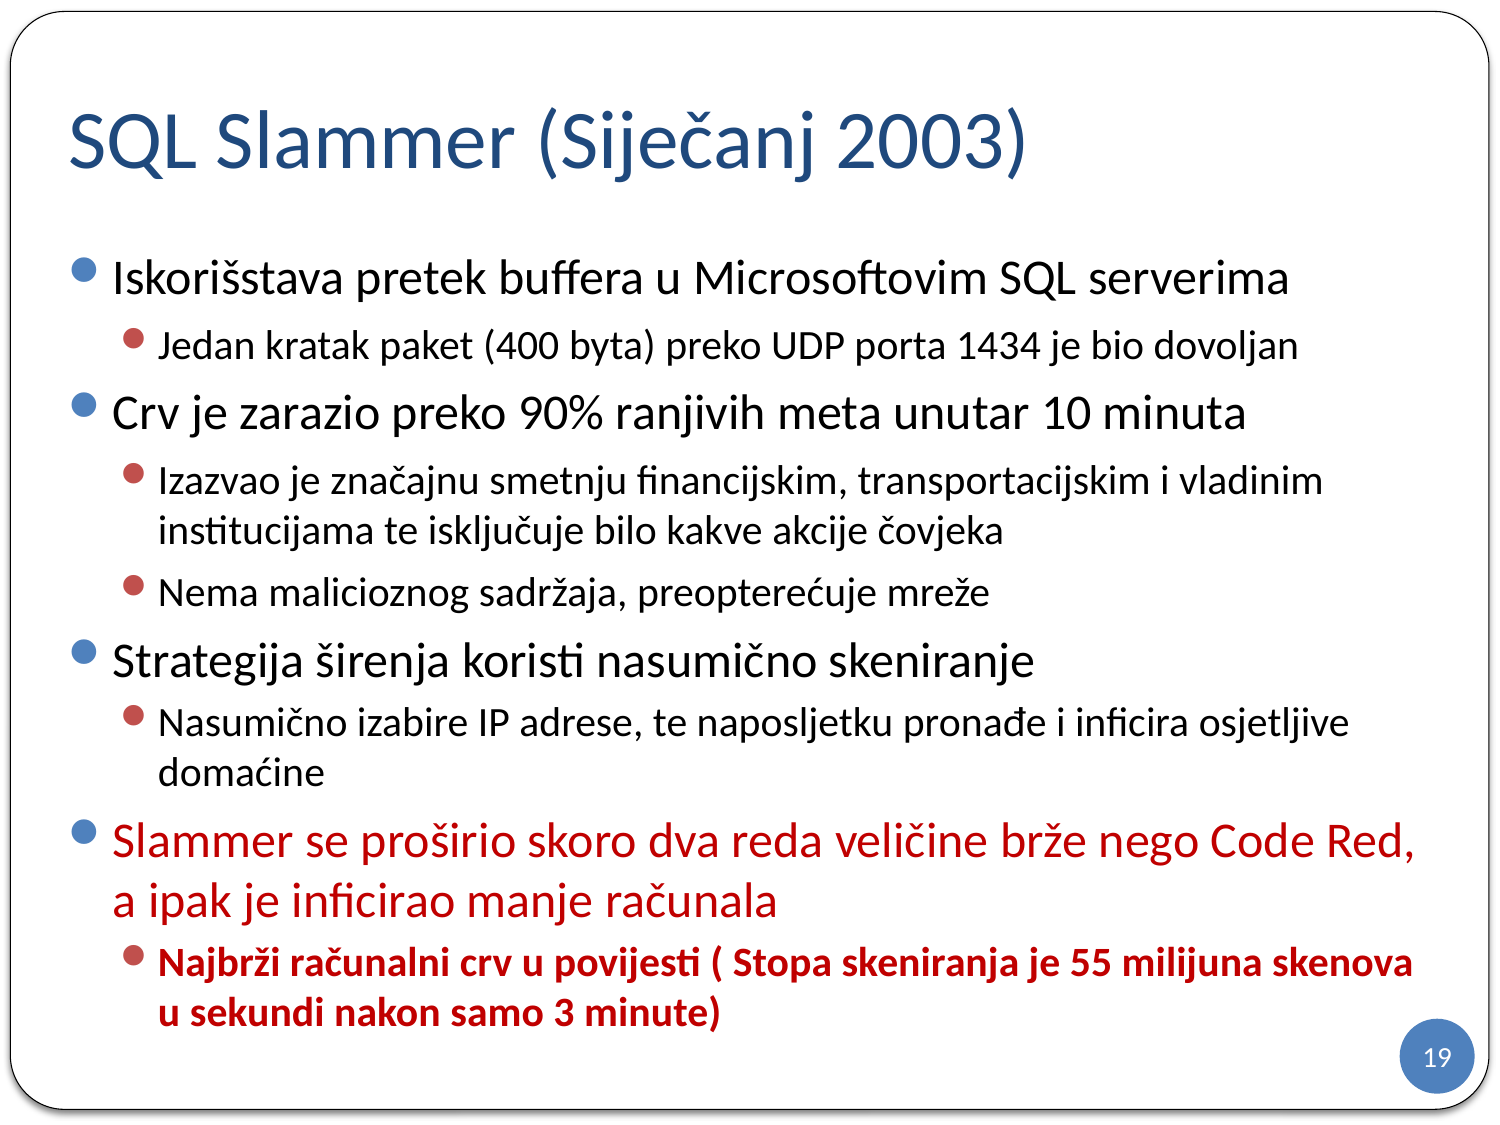

# SQL Slammer (Siječanj 2003)
Iskorišstava pretek buffera u Microsoftovim SQL serverima
Jedan kratak paket (400 byta) preko UDP porta 1434 je bio dovoljan
Crv je zarazio preko 90% ranjivih meta unutar 10 minuta
Izazvao je značajnu smetnju financijskim, transportacijskim i vladinim institucijama te isključuje bilo kakve akcije čovjeka
Nema malicioznog sadržaja, preopterećuje mreže
Strategija širenja koristi nasumično skeniranje
Nasumično izabire IP adrese, te naposljetku pronađe i inficira osjetljive domaćine
Slammer se proširio skoro dva reda veličine brže nego Code Red, a ipak je inficirao manje računala
Najbrži računalni crv u povijesti ( Stopa skeniranja je 55 milijuna skenova u sekundi nakon samo 3 minute)

19